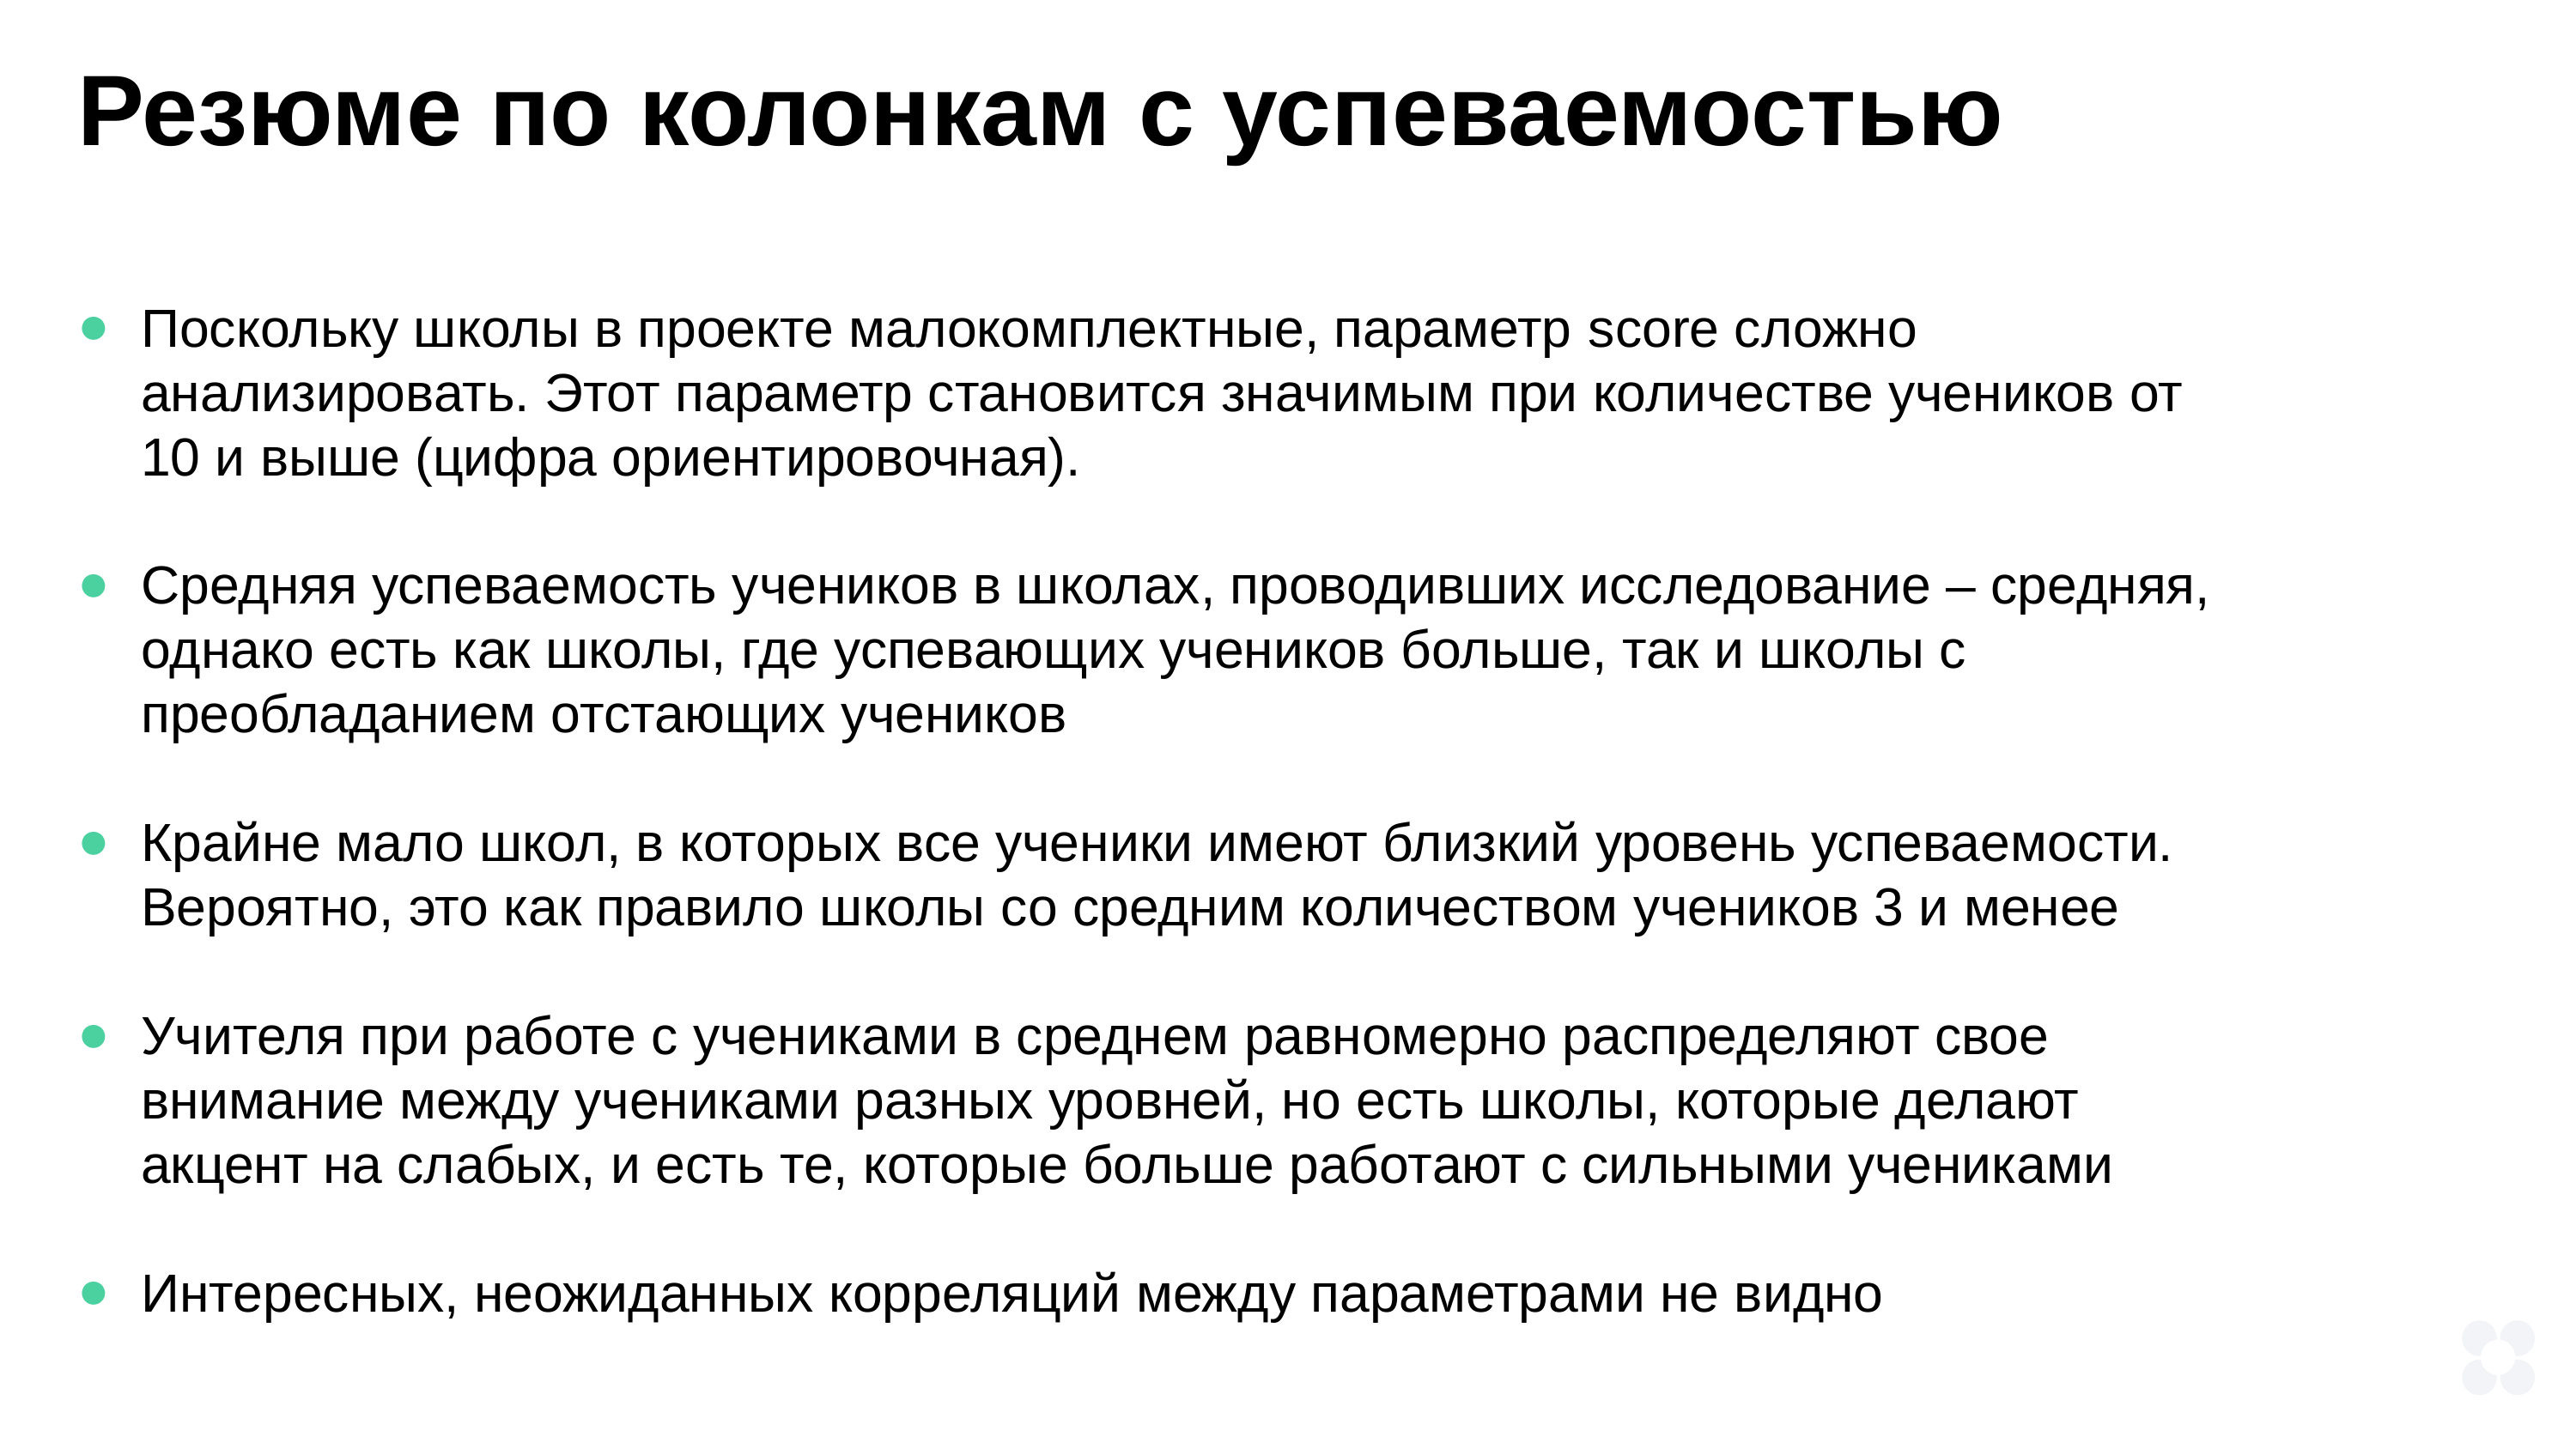

Резюме по колонкам с успеваемостью
Поскольку школы в проекте малокомплектные, параметр score сложно анализировать. Этот параметр становится значимым при количестве учеников от 10 и выше (цифра ориентировочная).
Средняя успеваемость учеников в школах, проводивших исследование – средняя, однако есть как школы, где успевающих учеников больше, так и школы с преобладанием отстающих учеников
Крайне мало школ, в которых все ученики имеют близкий уровень успеваемости. Вероятно, это как правило школы со средним количеством учеников 3 и менее
Учителя при работе с учениками в среднем равномерно распределяют свое внимание между учениками разных уровней, но есть школы, которые делают акцент на слабых, и есть те, которые больше работают с сильными учениками
Интересных, неожиданных корреляций между параметрами не видно